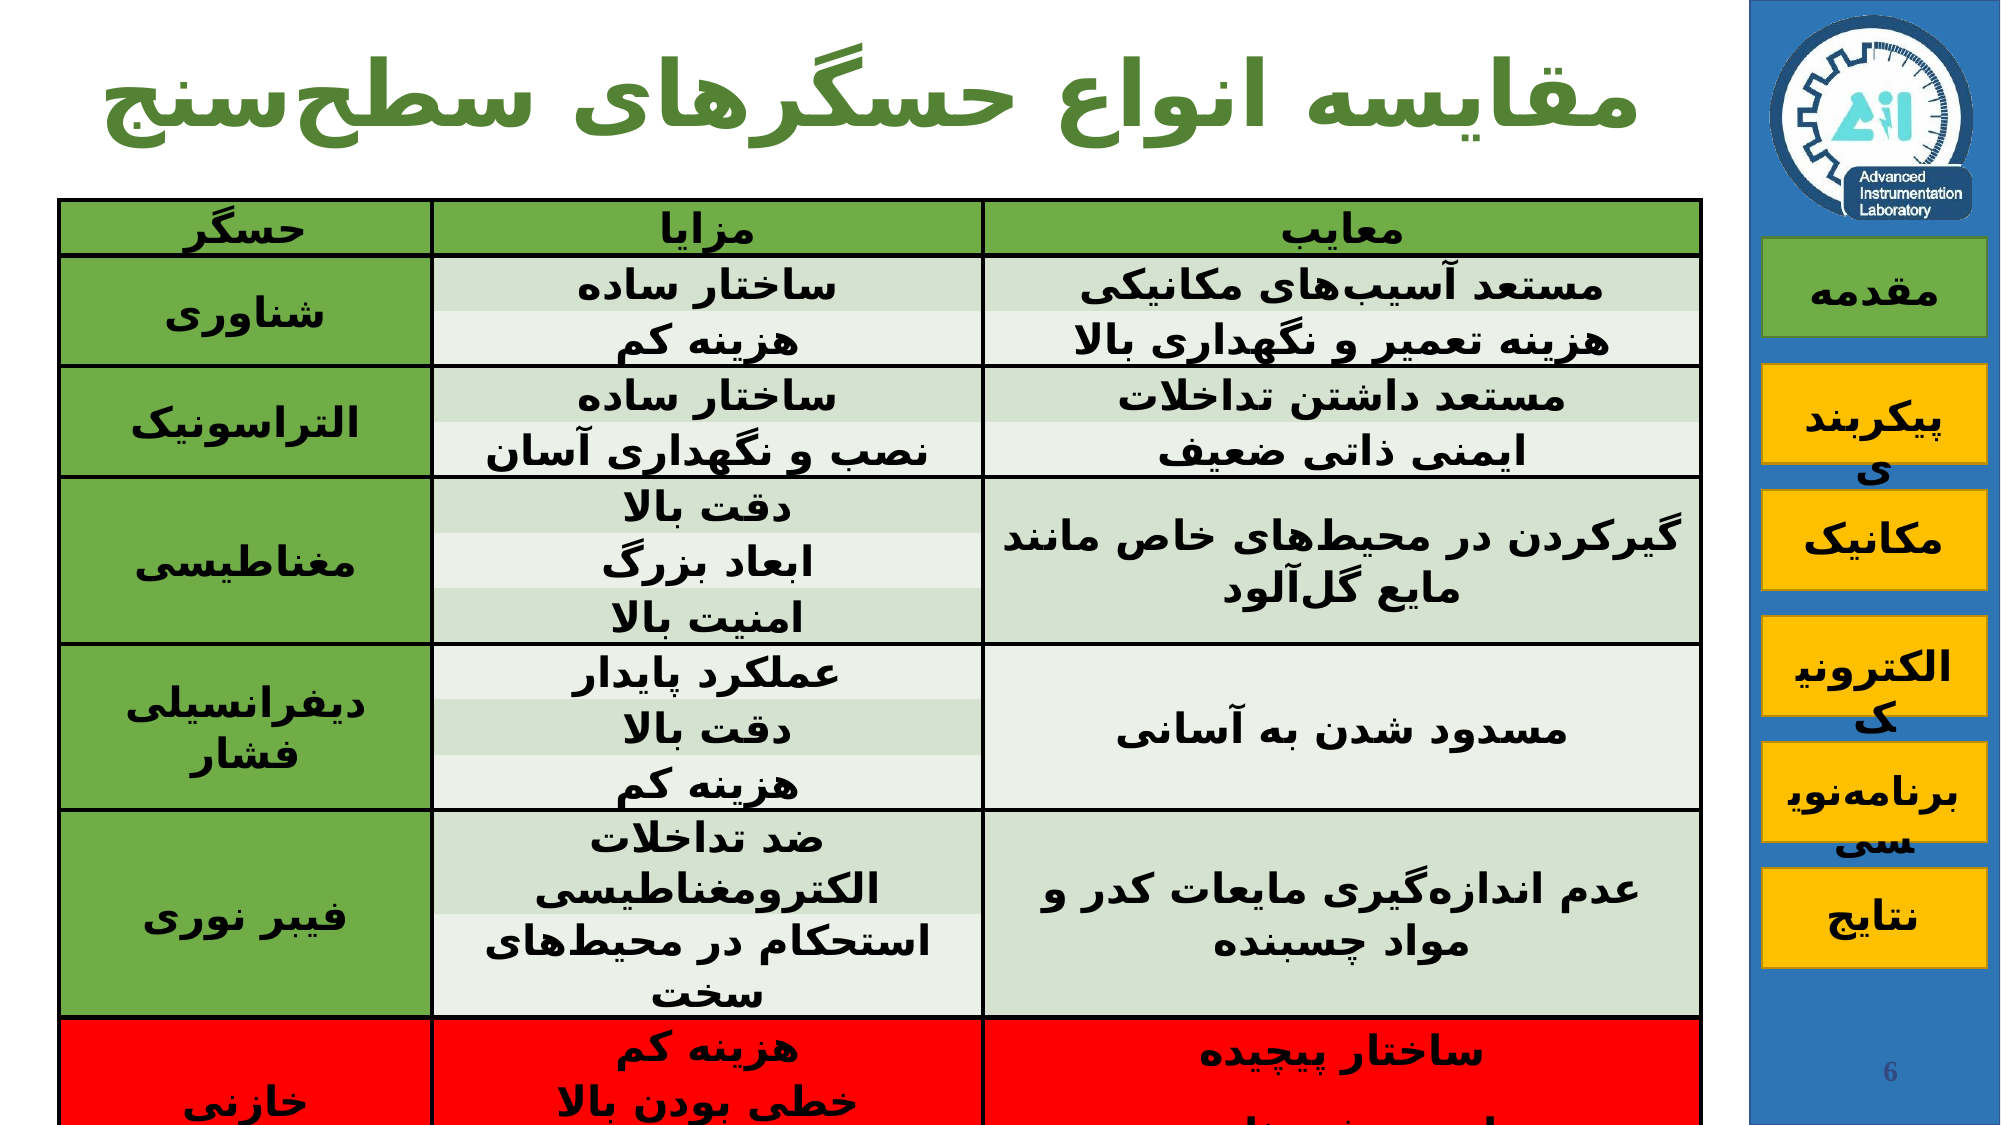

# مقایسه انواع حسگر‌های سطح‌سنج
| حسگر | مزایا | معایب |
| --- | --- | --- |
| شناوری | ساختار ساده | مستعد آسیب‌های مکانیکی |
|  | هزینه کم | هزینه تعمیر و نگهداری بالا |
| التراسونیک | ساختار ساده | مستعد داشتن تداخلات |
|  | نصب و نگهداری آسان | ایمنی ذاتی ضعیف |
| مغناطیسی | دقت بالا | گیر‌کردن در محیط‌های خاص مانند مایع گل‌آلود |
|  | ابعاد بزرگ |  |
|  | امنیت بالا |  |
| دیفرانسیلی فشار | عملکرد پایدار | مسدود شدن به آسانی |
|  | دقت بالا |  |
|  | هزینه کم |  |
| فیبر نوری | ضد تداخلات الکترومغناطیسی | عدم اندازه‌گیری مایعات کدر و مواد چسبنده |
|  | استحکام در محیط‌های سخت |  |
| خازنی | هزینه کم | ساختار پیچیده |
|  | خطی بودن بالا |  |
|  |  | ایمنی غیر ذاتی |
|  | اتلاف انرژی کم |  |
6